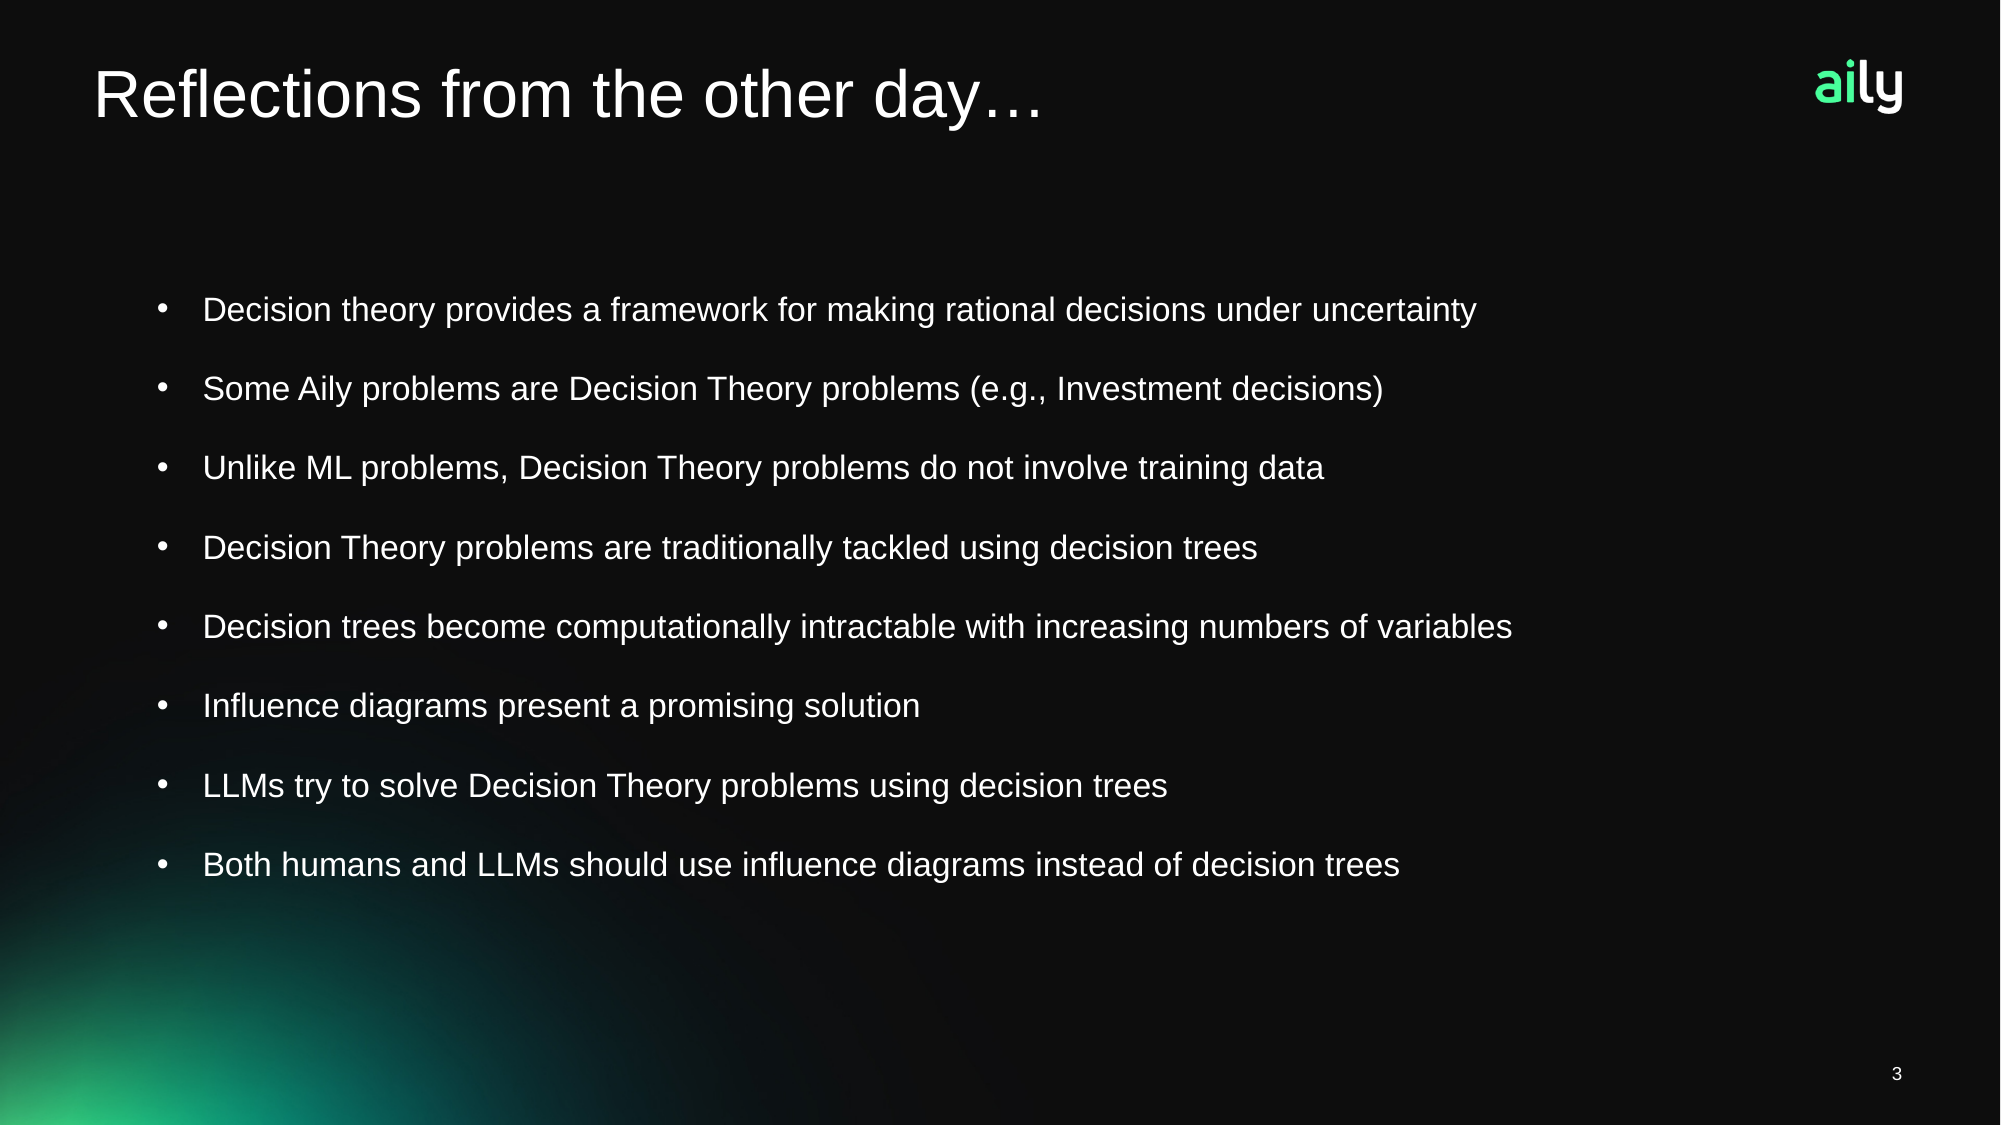

# Reflections from the other day…

Decision theory provides a framework for making rational decisions under uncertainty
Some Aily problems are Decision Theory problems (e.g., Investment decisions)
Unlike ML problems, Decision Theory problems do not involve training data
Decision Theory problems are traditionally tackled using decision trees
Decision trees become computationally intractable with increasing numbers of variables
Influence diagrams present a promising solution
LLMs try to solve Decision Theory problems using decision trees
Both humans and LLMs should use influence diagrams instead of decision trees
3